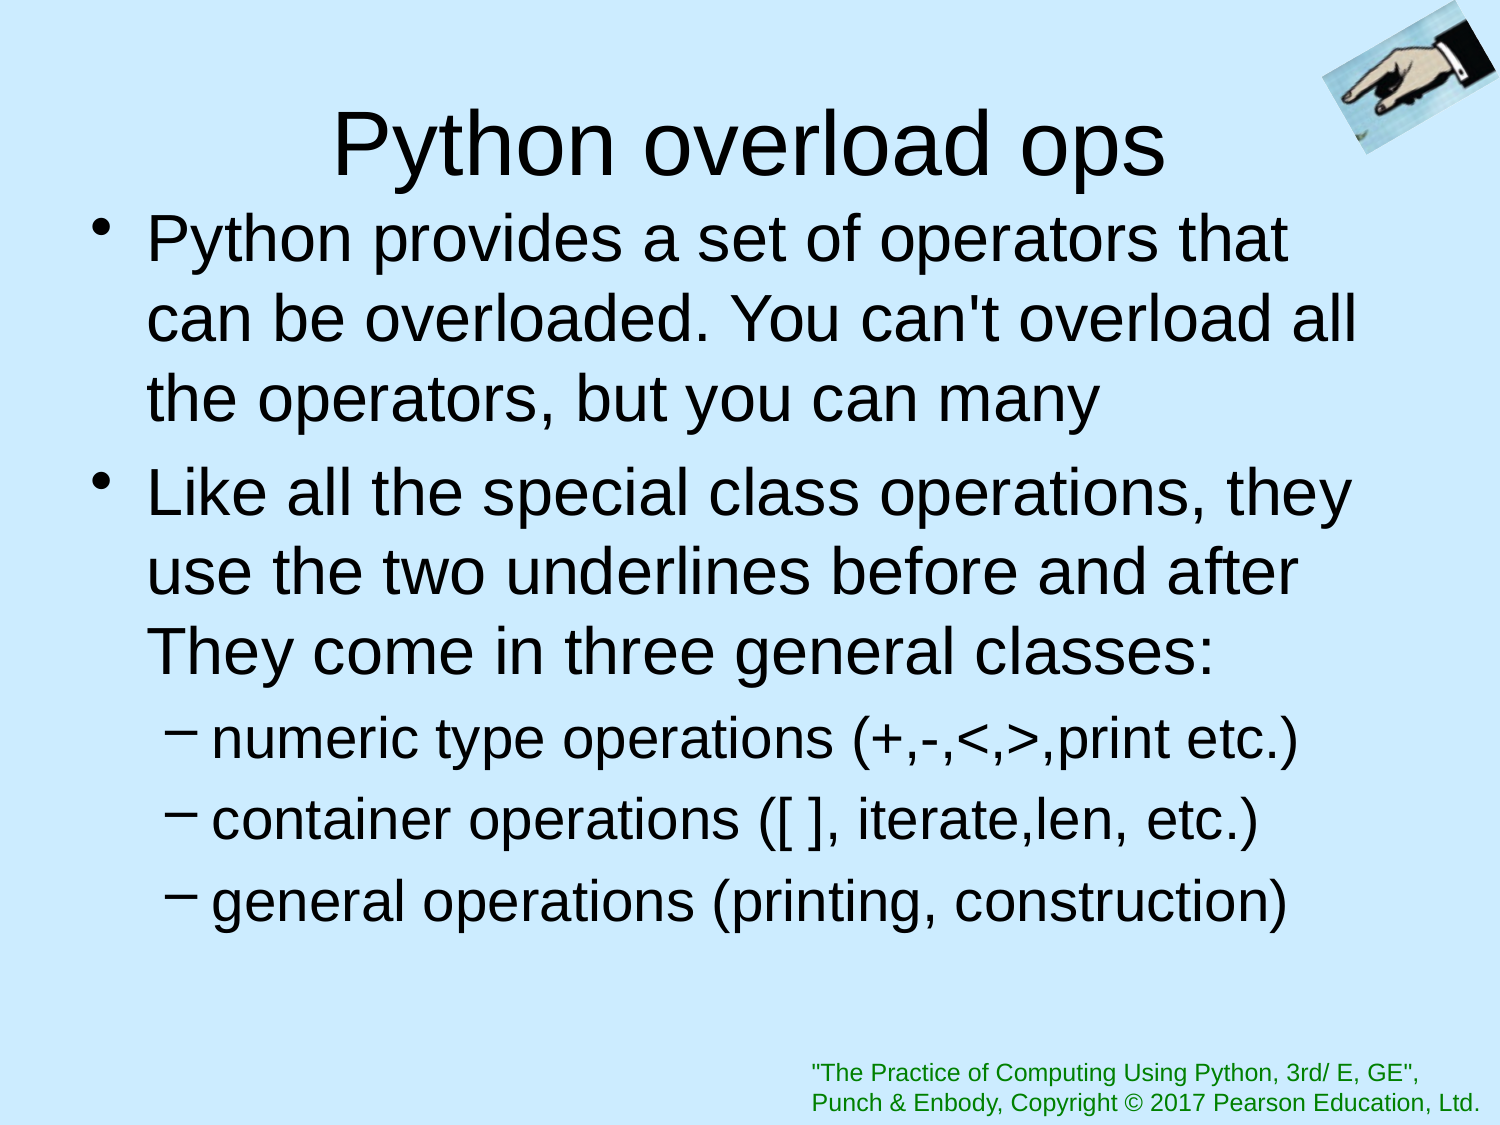

# Python overload ops
Python provides a set of operators that can be overloaded. You can't overload all the operators, but you can many
Like all the special class operations, they use the two underlines before and after They come in three general classes:
numeric type operations (+,-,<,>,print etc.)
container operations ([ ], iterate,len, etc.)
general operations (printing, construction)